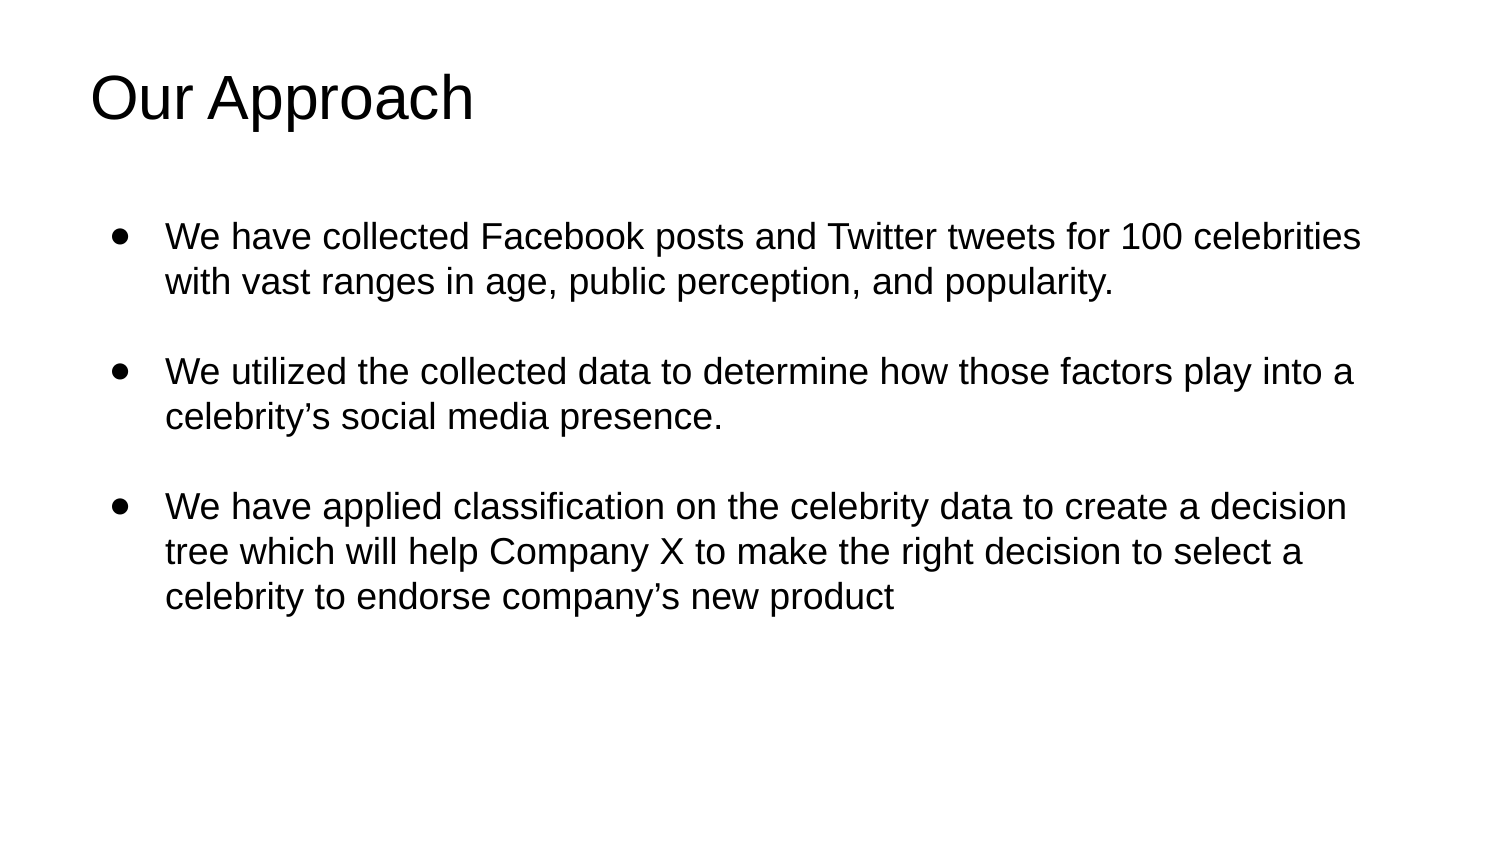

# Our Approach
We have collected Facebook posts and Twitter tweets for 100 celebrities with vast ranges in age, public perception, and popularity.

We utilized the collected data to determine how those factors play into a celebrity’s social media presence.

We have applied classification on the celebrity data to create a decision tree which will help Company X to make the right decision to select a celebrity to endorse company’s new product